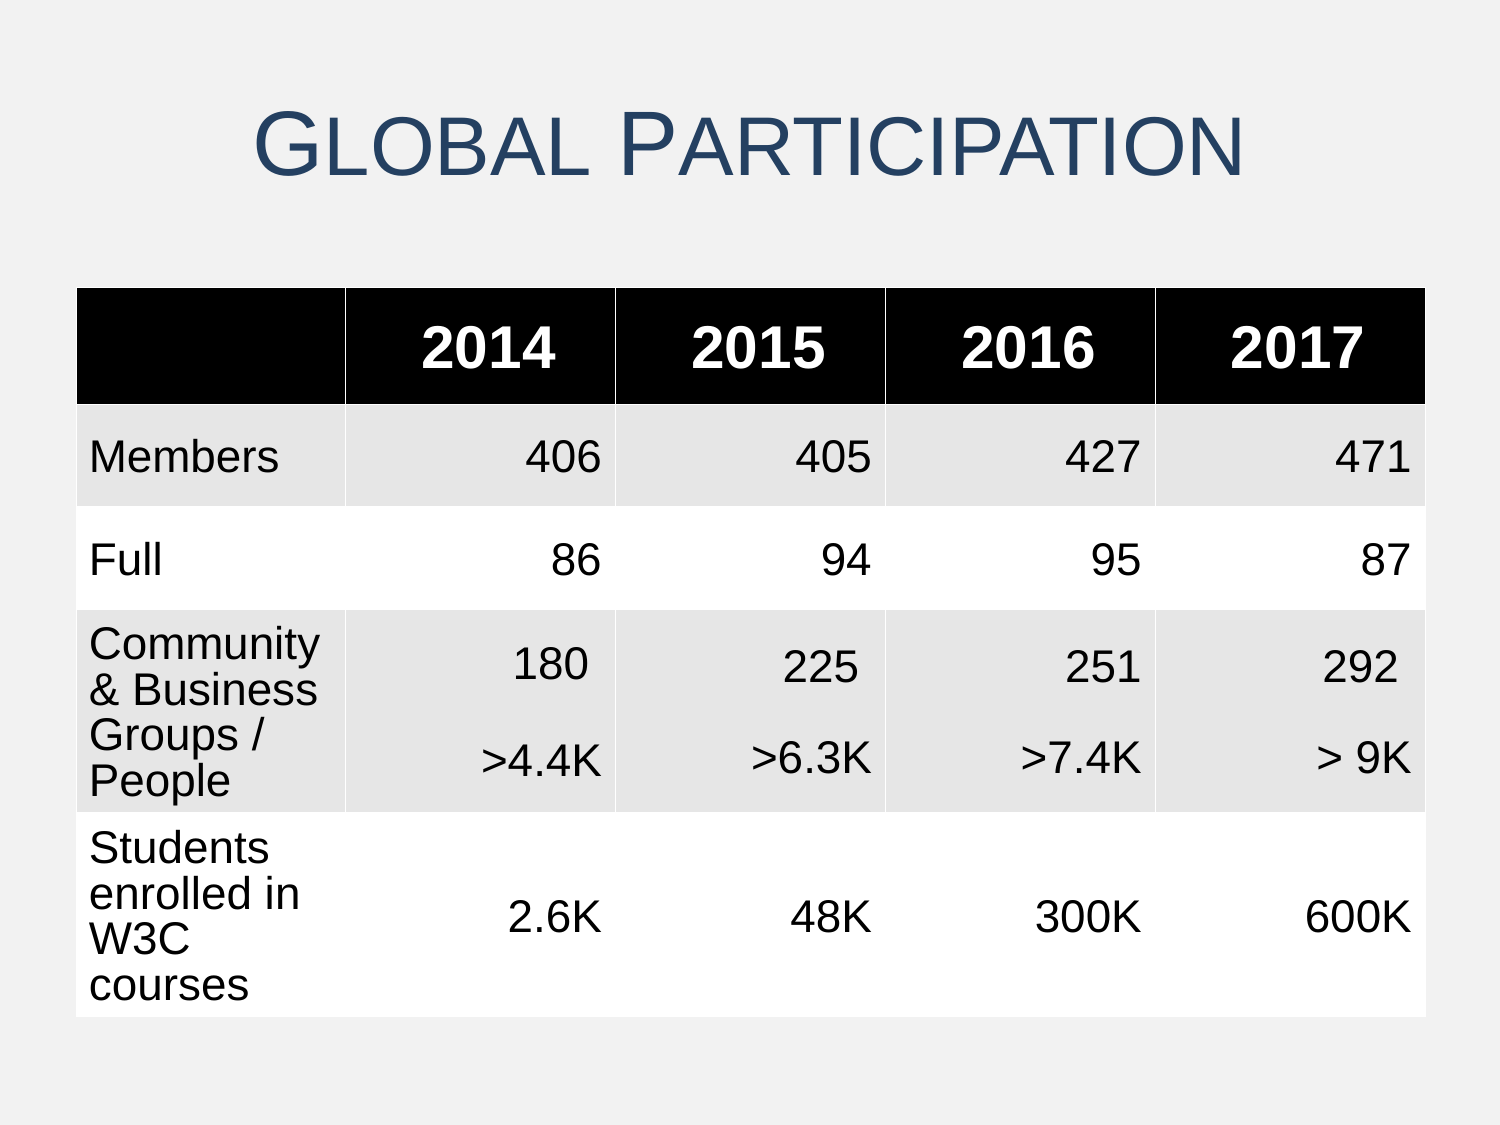

# GLOBAL PARTICIPATION
|  | 2014 | 2015 | 2016 | 2017 |
| --- | --- | --- | --- | --- |
| Members | 406 | 405 | 427 | 471 |
| Full | 86 | 94 | 95 | 87 |
| Community& Business Groups / People | 180 >4.4K | 225 >6.3K | 251 >7.4K | 292 > 9K |
| Students enrolled in W3C courses | 2.6K | 48K | 300K | 600K |